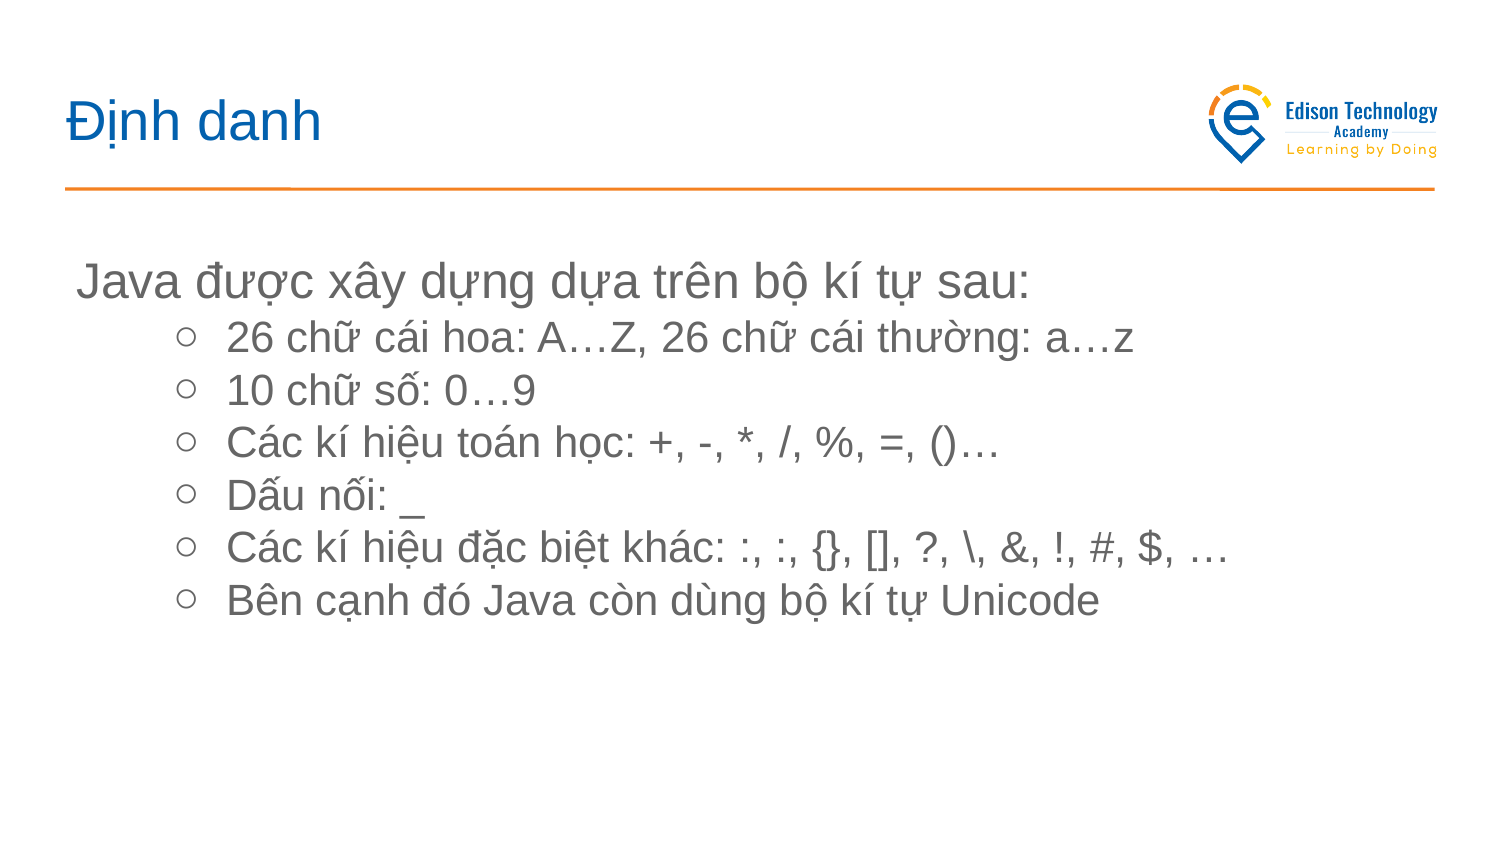

# Định danh
Java được xây dựng dựa trên bộ kí tự sau:
26 chữ cái hoa: A…Z, 26 chữ cái thường: a…z
10 chữ số: 0…9
Các kí hiệu toán học: +, -, *, /, %, =, ()…
Dấu nối: _
Các kí hiệu đặc biệt khác: :, :, {}, [], ?, \, &, !, #, $, …
Bên cạnh đó Java còn dùng bộ kí tự Unicode